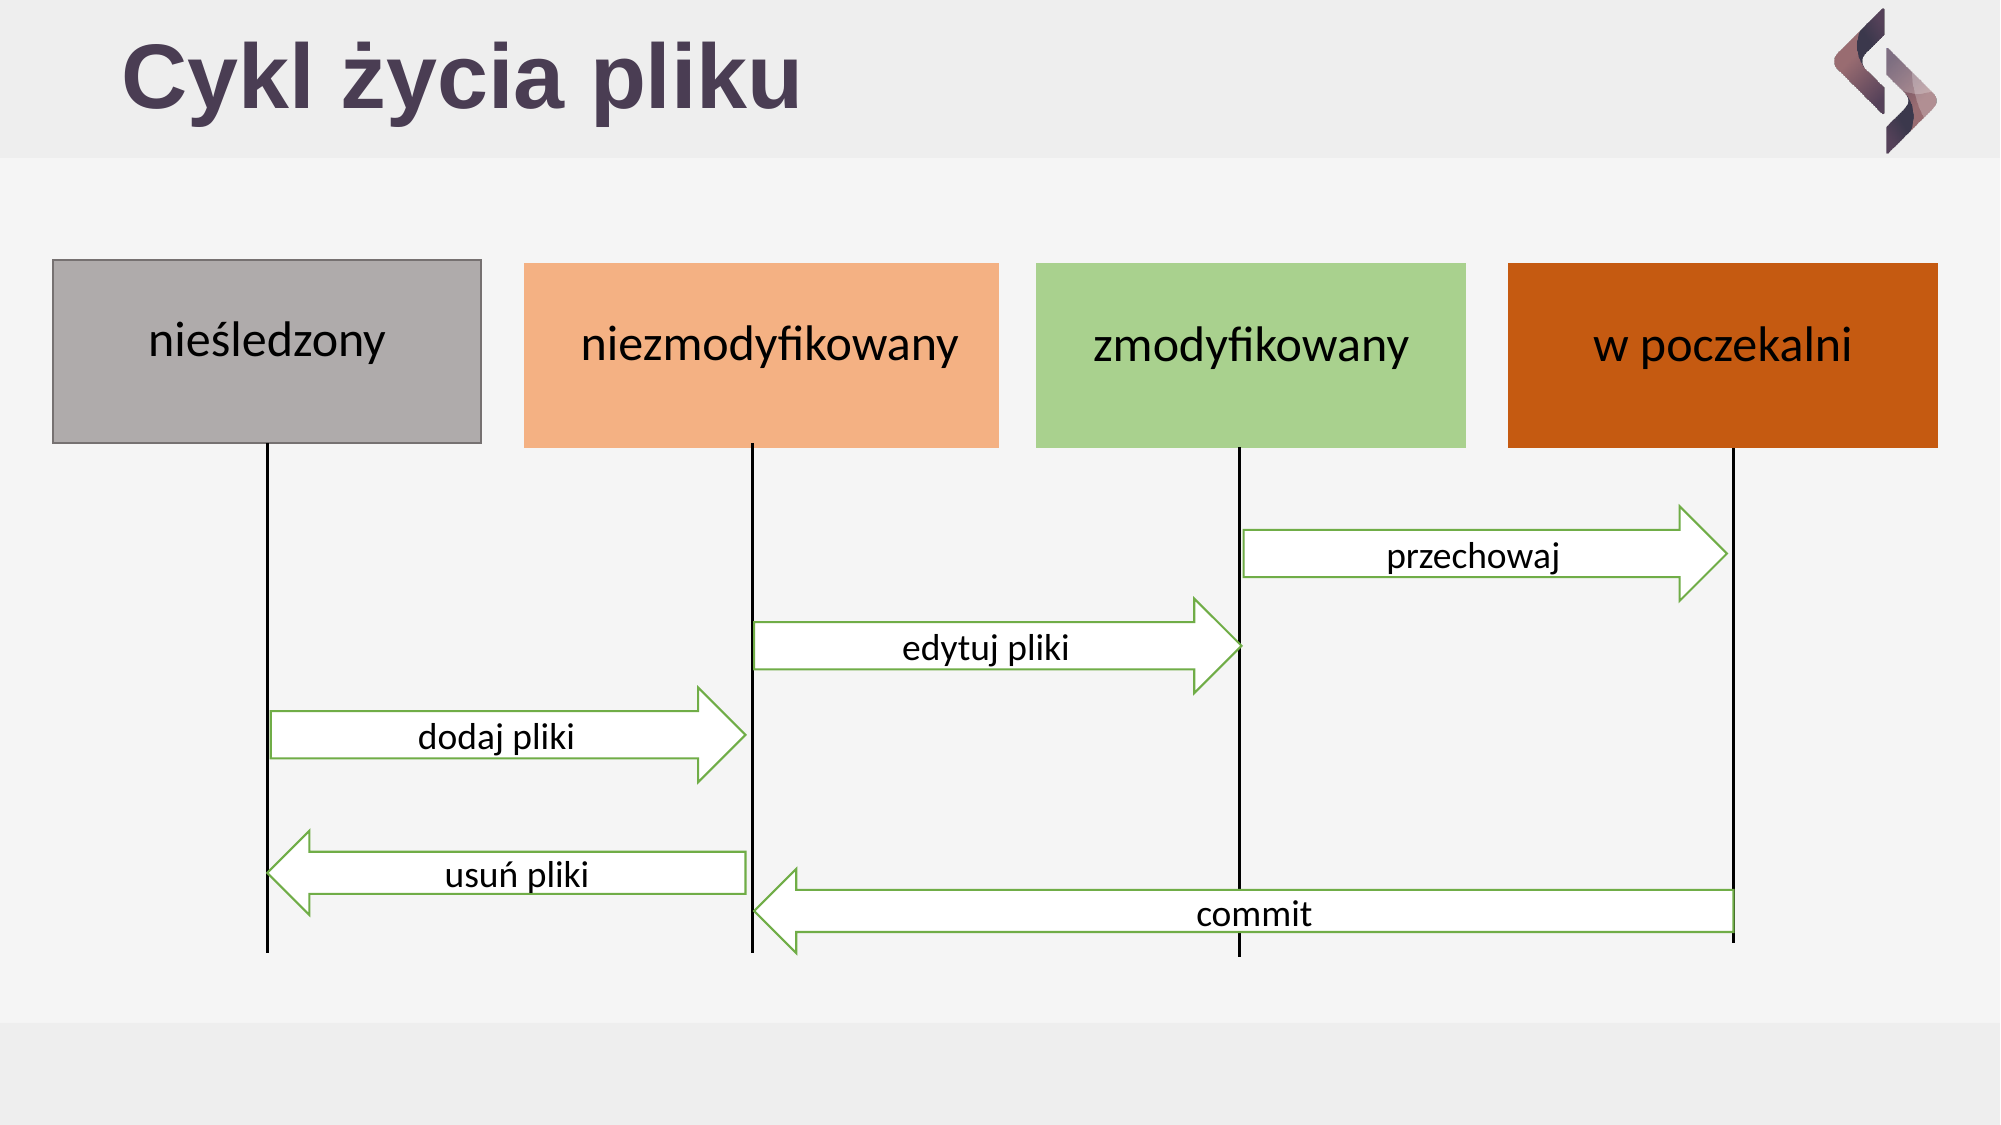

# Cykl życia pliku

nieśledzony
niezmodyfikowany
w poczekalni
zmodyfikowany
przechowaj
edytuj pliki
dodaj pliki
usuń pliki
commit